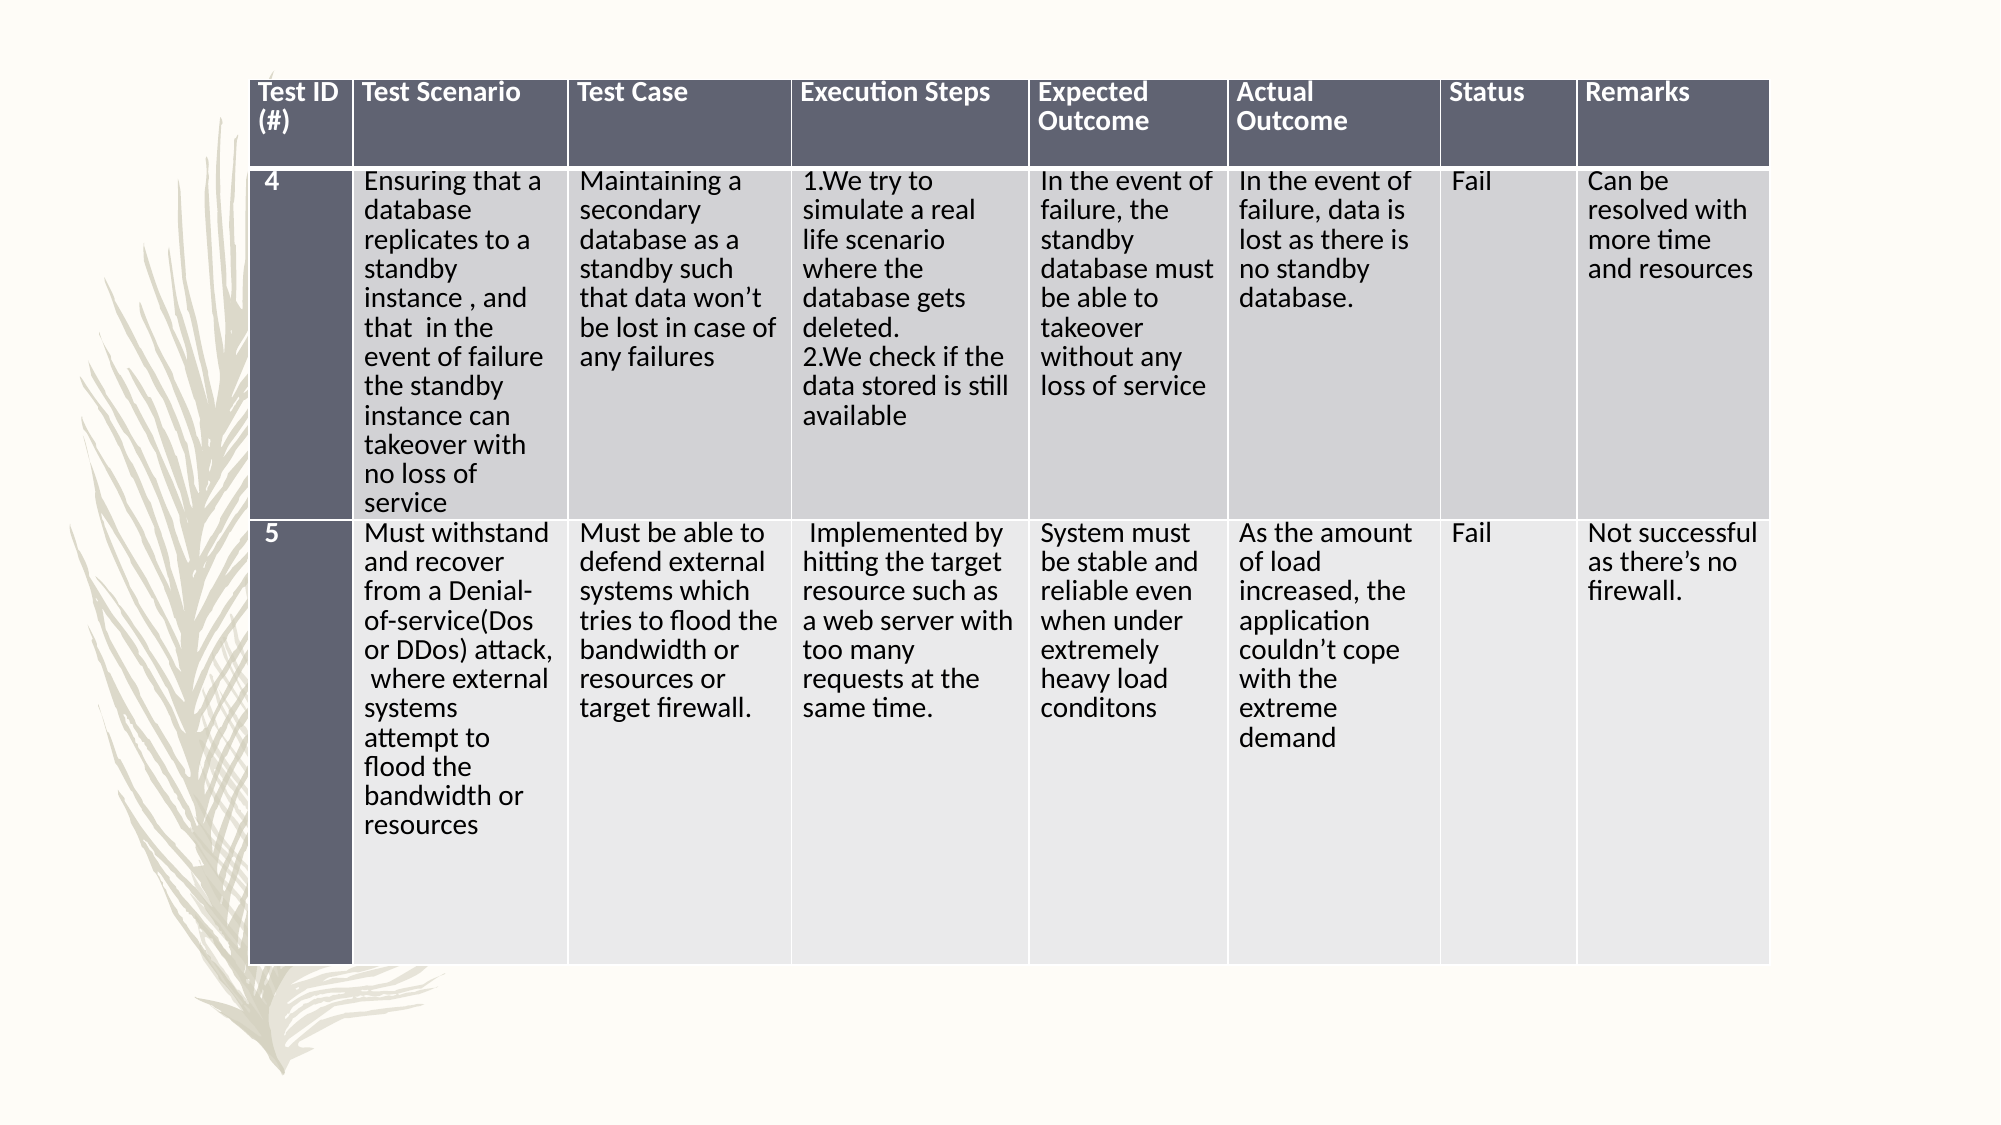

| Test ID (#) | Test Scenario | Test Case | Execution Steps | Expected Outcome | Actual Outcome | Status | Remarks |
| --- | --- | --- | --- | --- | --- | --- | --- |
| 4 | Ensuring that a database replicates to a standby instance , and that in the event of failure the standby instance can takeover with no loss of service | Maintaining a secondary database as a standby such that data won’t be lost in case of any failures | 1.We try to simulate a real life scenario where the database gets deleted. 2.We check if the data stored is still available | In the event of failure, the standby database must be able to takeover without any loss of service | In the event of failure, data is lost as there is no standby database. | Fail | Can be resolved with more time and resources |
| 5 | Must withstand and recover from a Denial-of-service(Dos or DDos) attack, where external systems attempt to flood the bandwidth or resources | Must be able to defend external systems which tries to flood the bandwidth or resources or target firewall. | Implemented by hitting the target resource such as a web server with too many requests at the same time. | System must be stable and reliable even when under extremely heavy load conditons | As the amount of load increased, the application couldn’t cope with the extreme demand | Fail | Not successful as there’s no firewall. |